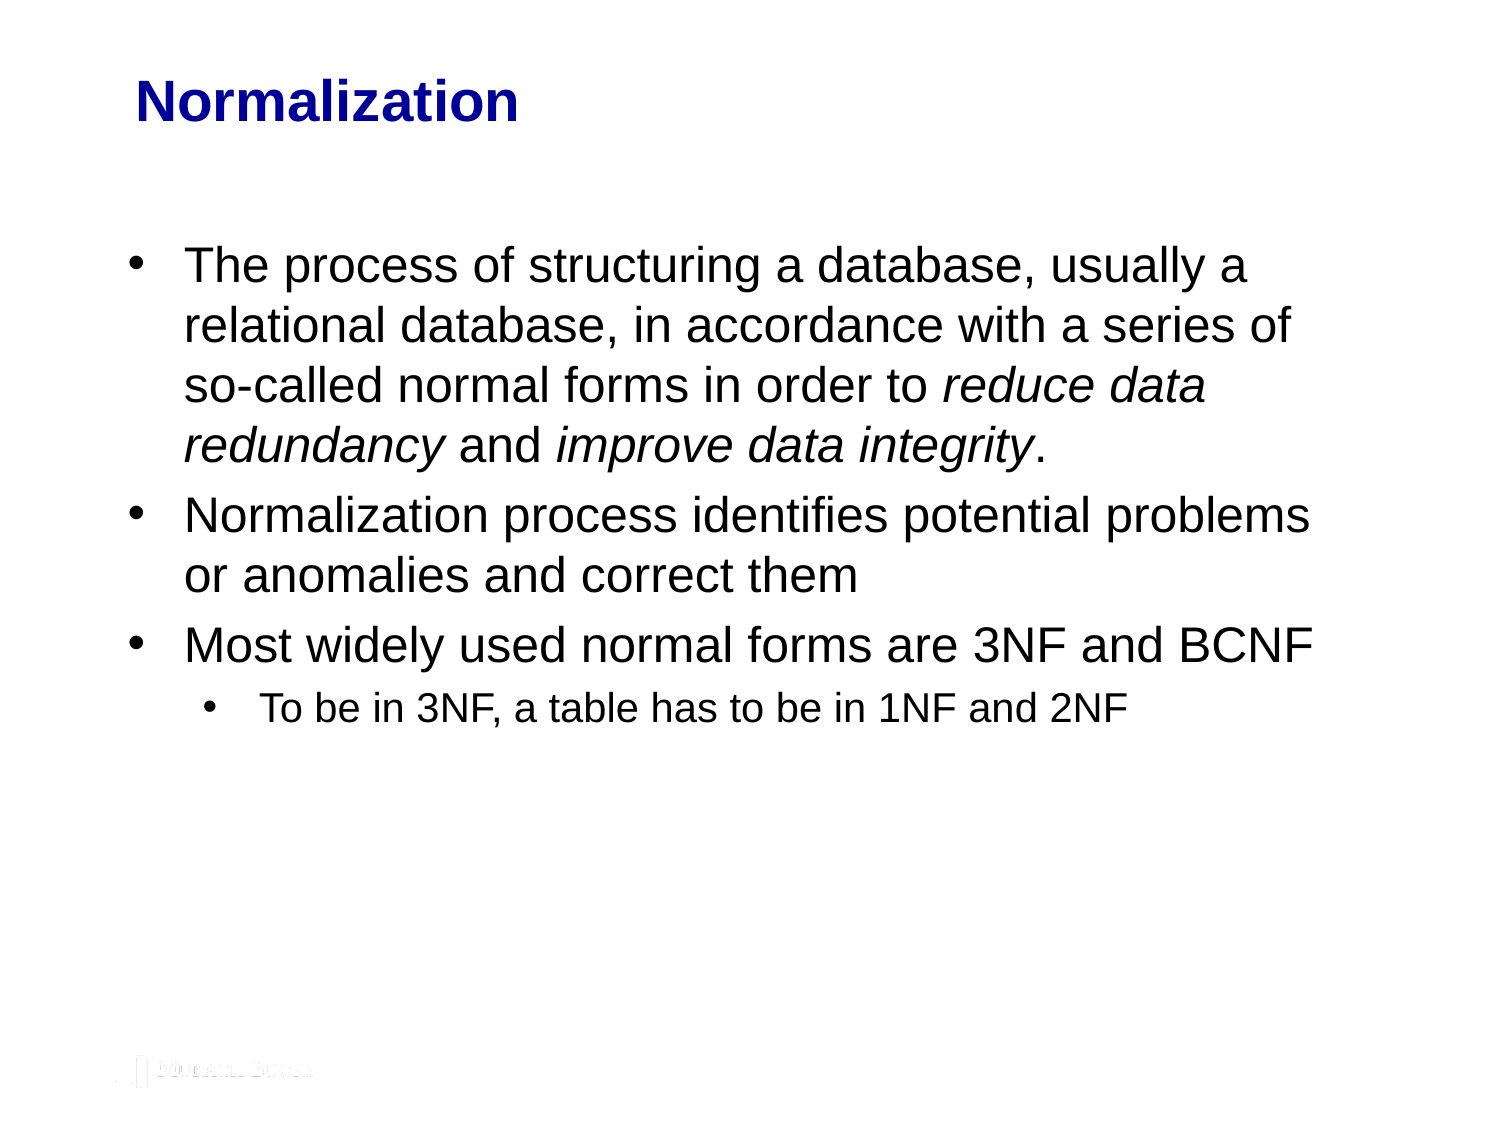

# Normalization
The process of structuring a database, usually a relational database, in accordance with a series of so-called normal forms in order to reduce data redundancy and improve data integrity.
Normalization process identifies potential problems or anomalies and correct them
Most widely used normal forms are 3NF and BCNF
To be in 3NF, a table has to be in 1NF and 2NF
© 2019, Mike Murach & Associates, Inc.
Murach’s MySQL 3rd Edition

C10, Slide 24